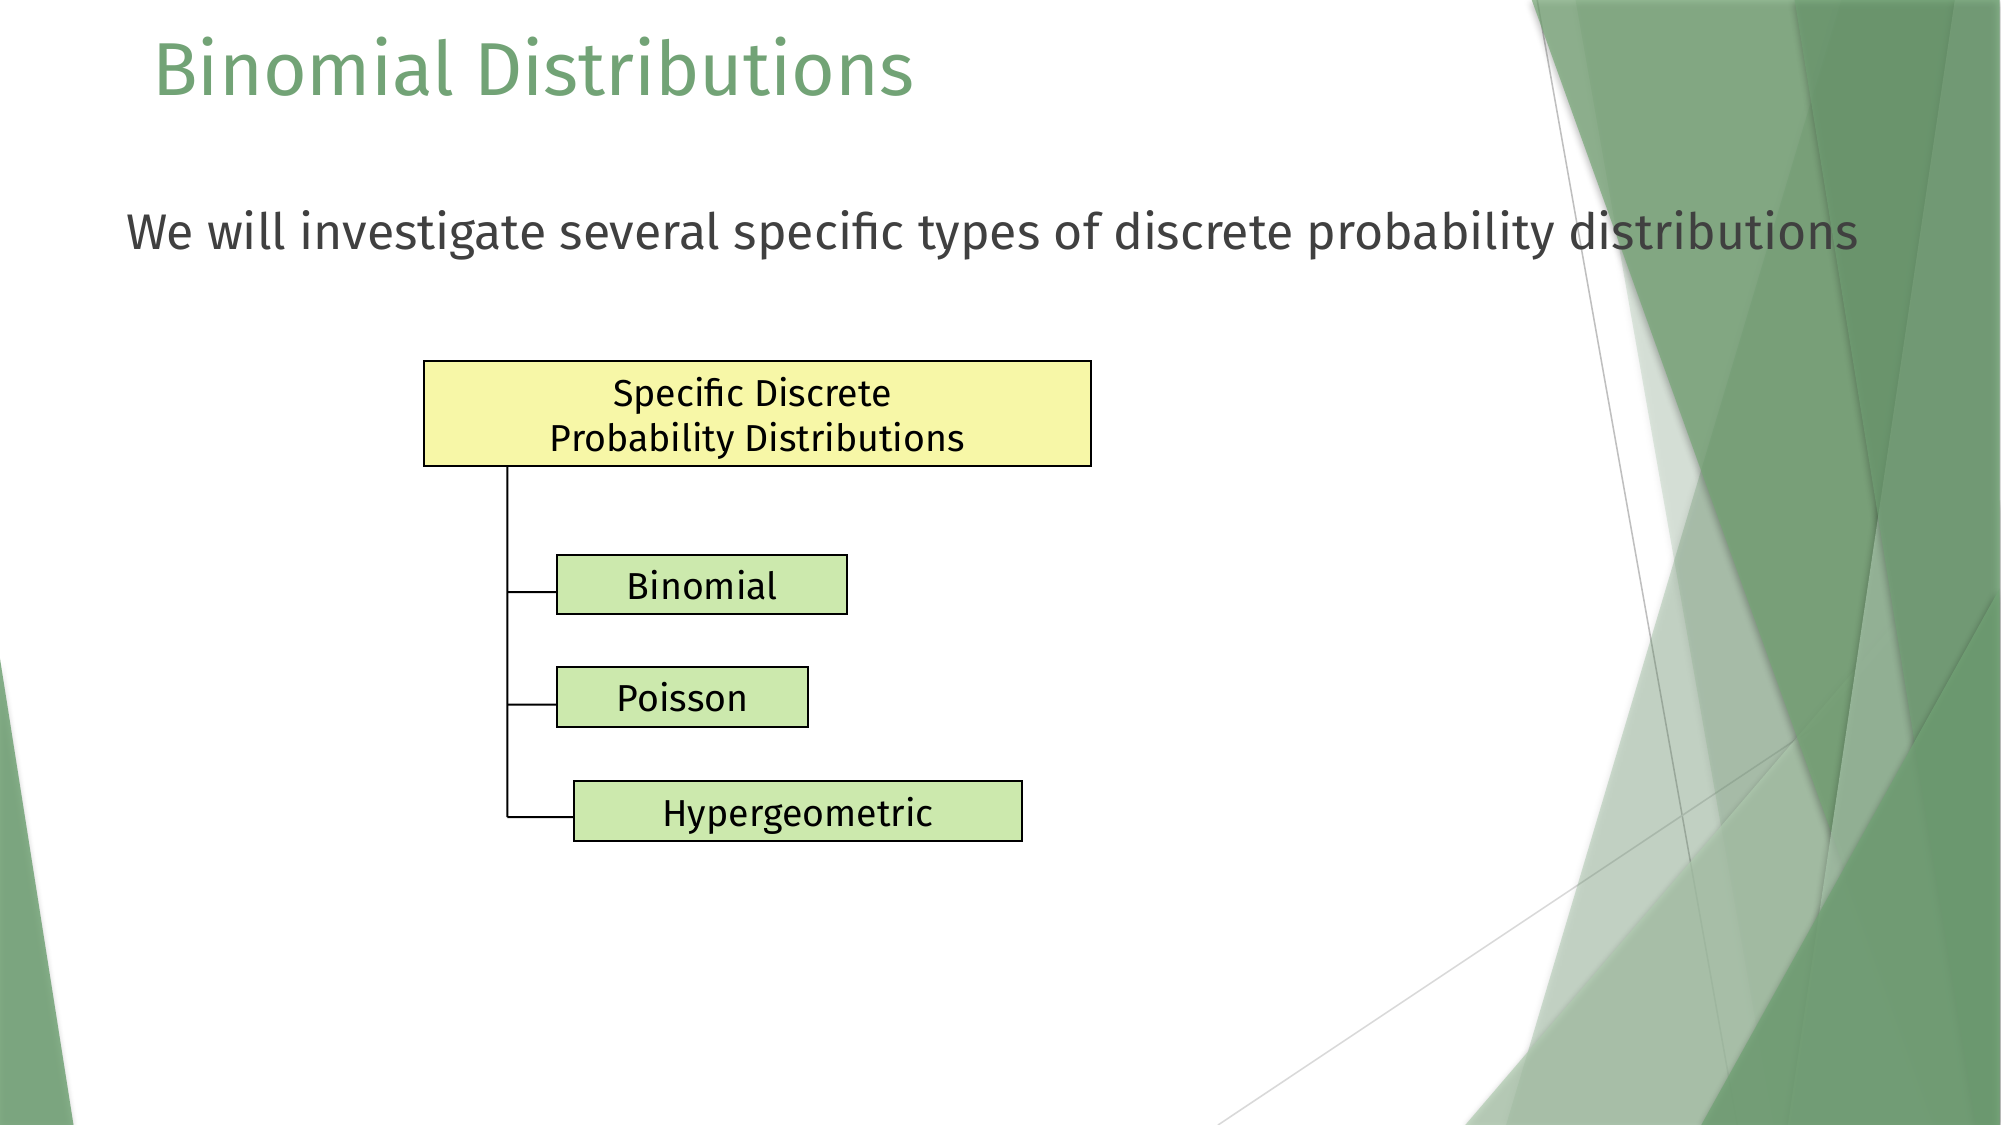

# Binomial Distributions
We will investigate several specific types of discrete probability distributions
Specific Discrete
Probability Distributions

Binomial

Poisson

Hypergeometric